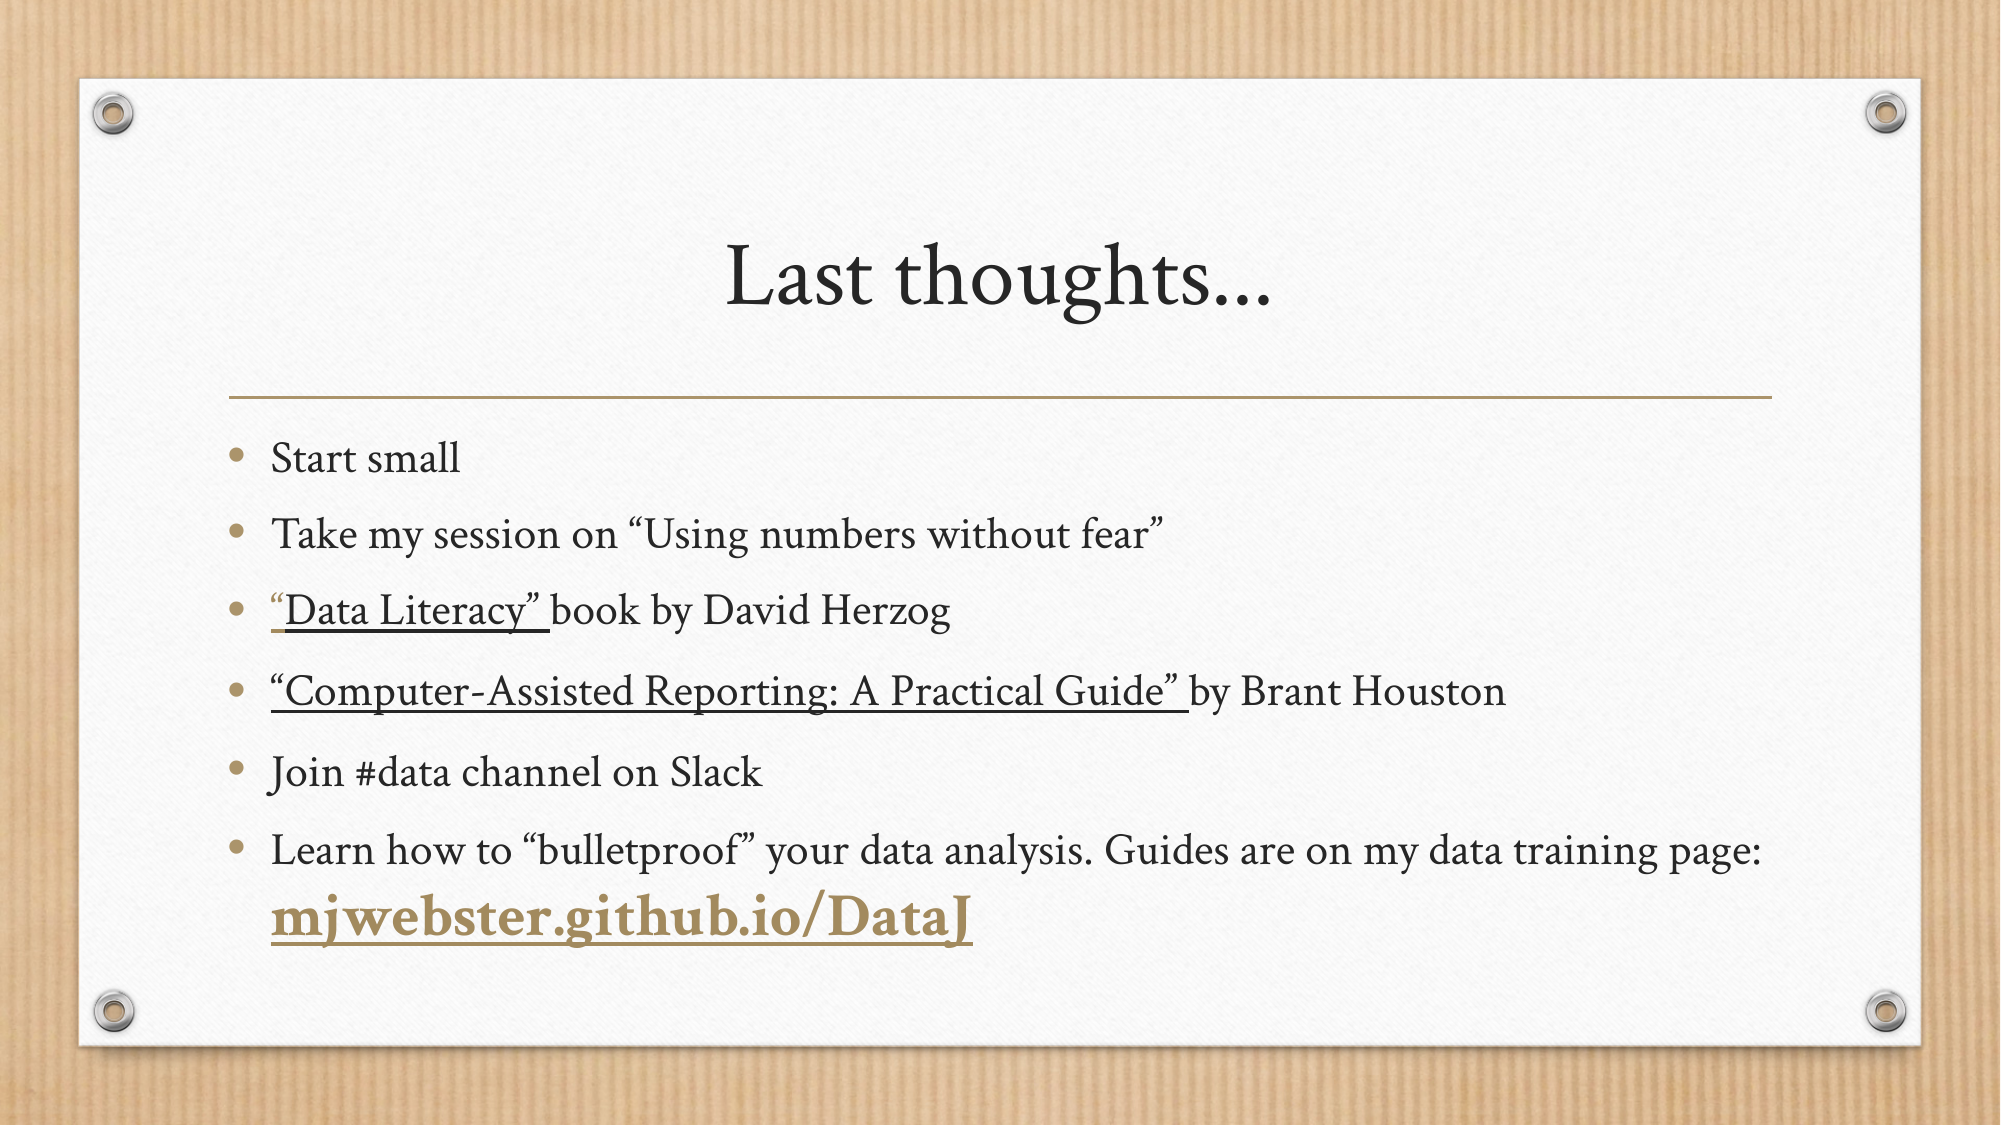

# Last thoughts...
Start small
Take my session on “Using numbers without fear”
“Data Literacy” book by David Herzog
“Computer-Assisted Reporting: A Practical Guide” by Brant Houston
Join #data channel on Slack
Learn how to “bulletproof” your data analysis. Guides are on my data training page: mjwebster.github.io/DataJ